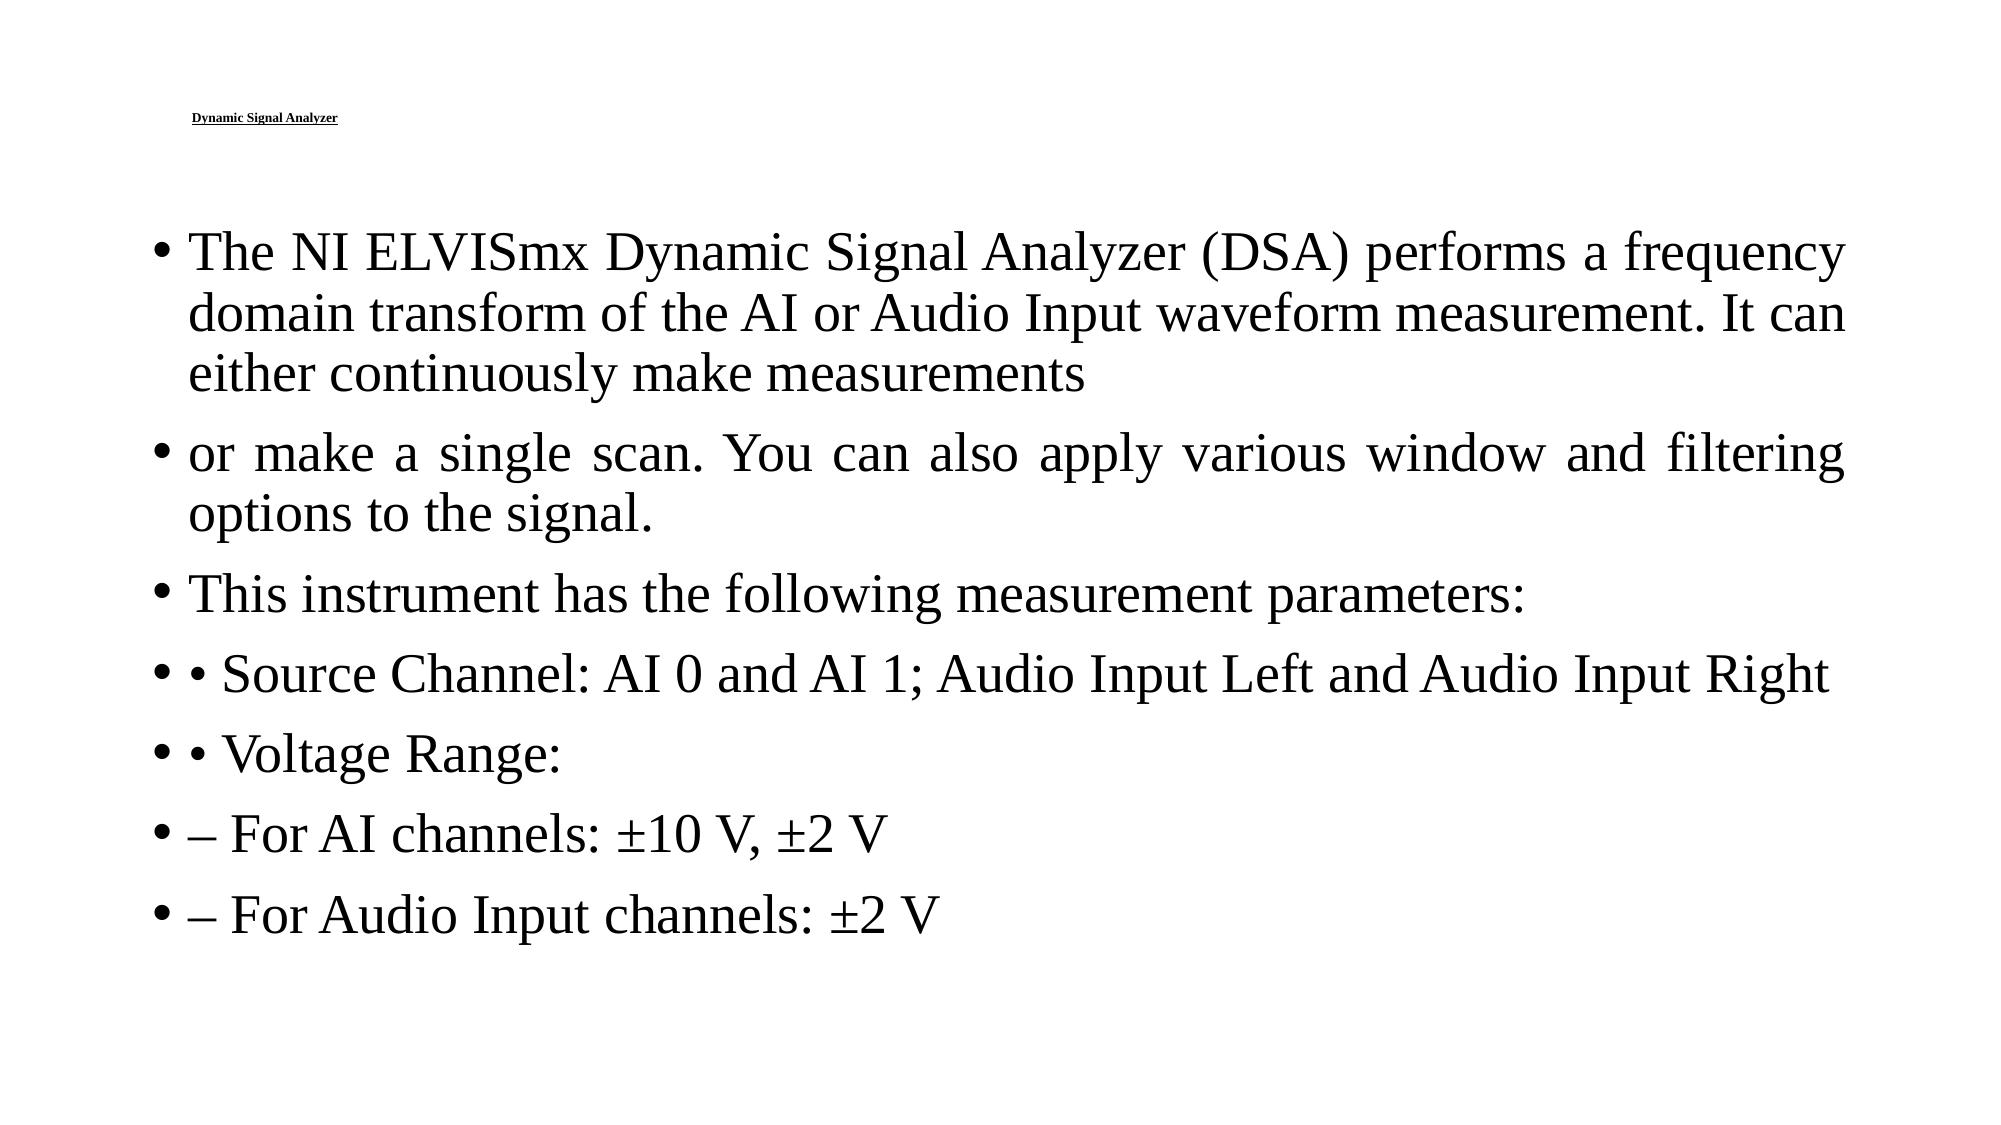

# Dynamic Signal Analyzer
The NI ELVISmx Dynamic Signal Analyzer (DSA) performs a frequency domain transform of the AI or Audio Input waveform measurement. It can either continuously make measurements
or make a single scan. You can also apply various window and filtering options to the signal.
This instrument has the following measurement parameters:
• Source Channel: AI 0 and AI 1; Audio Input Left and Audio Input Right
• Voltage Range:
– For AI channels: ±10 V, ±2 V
– For Audio Input channels: ±2 V